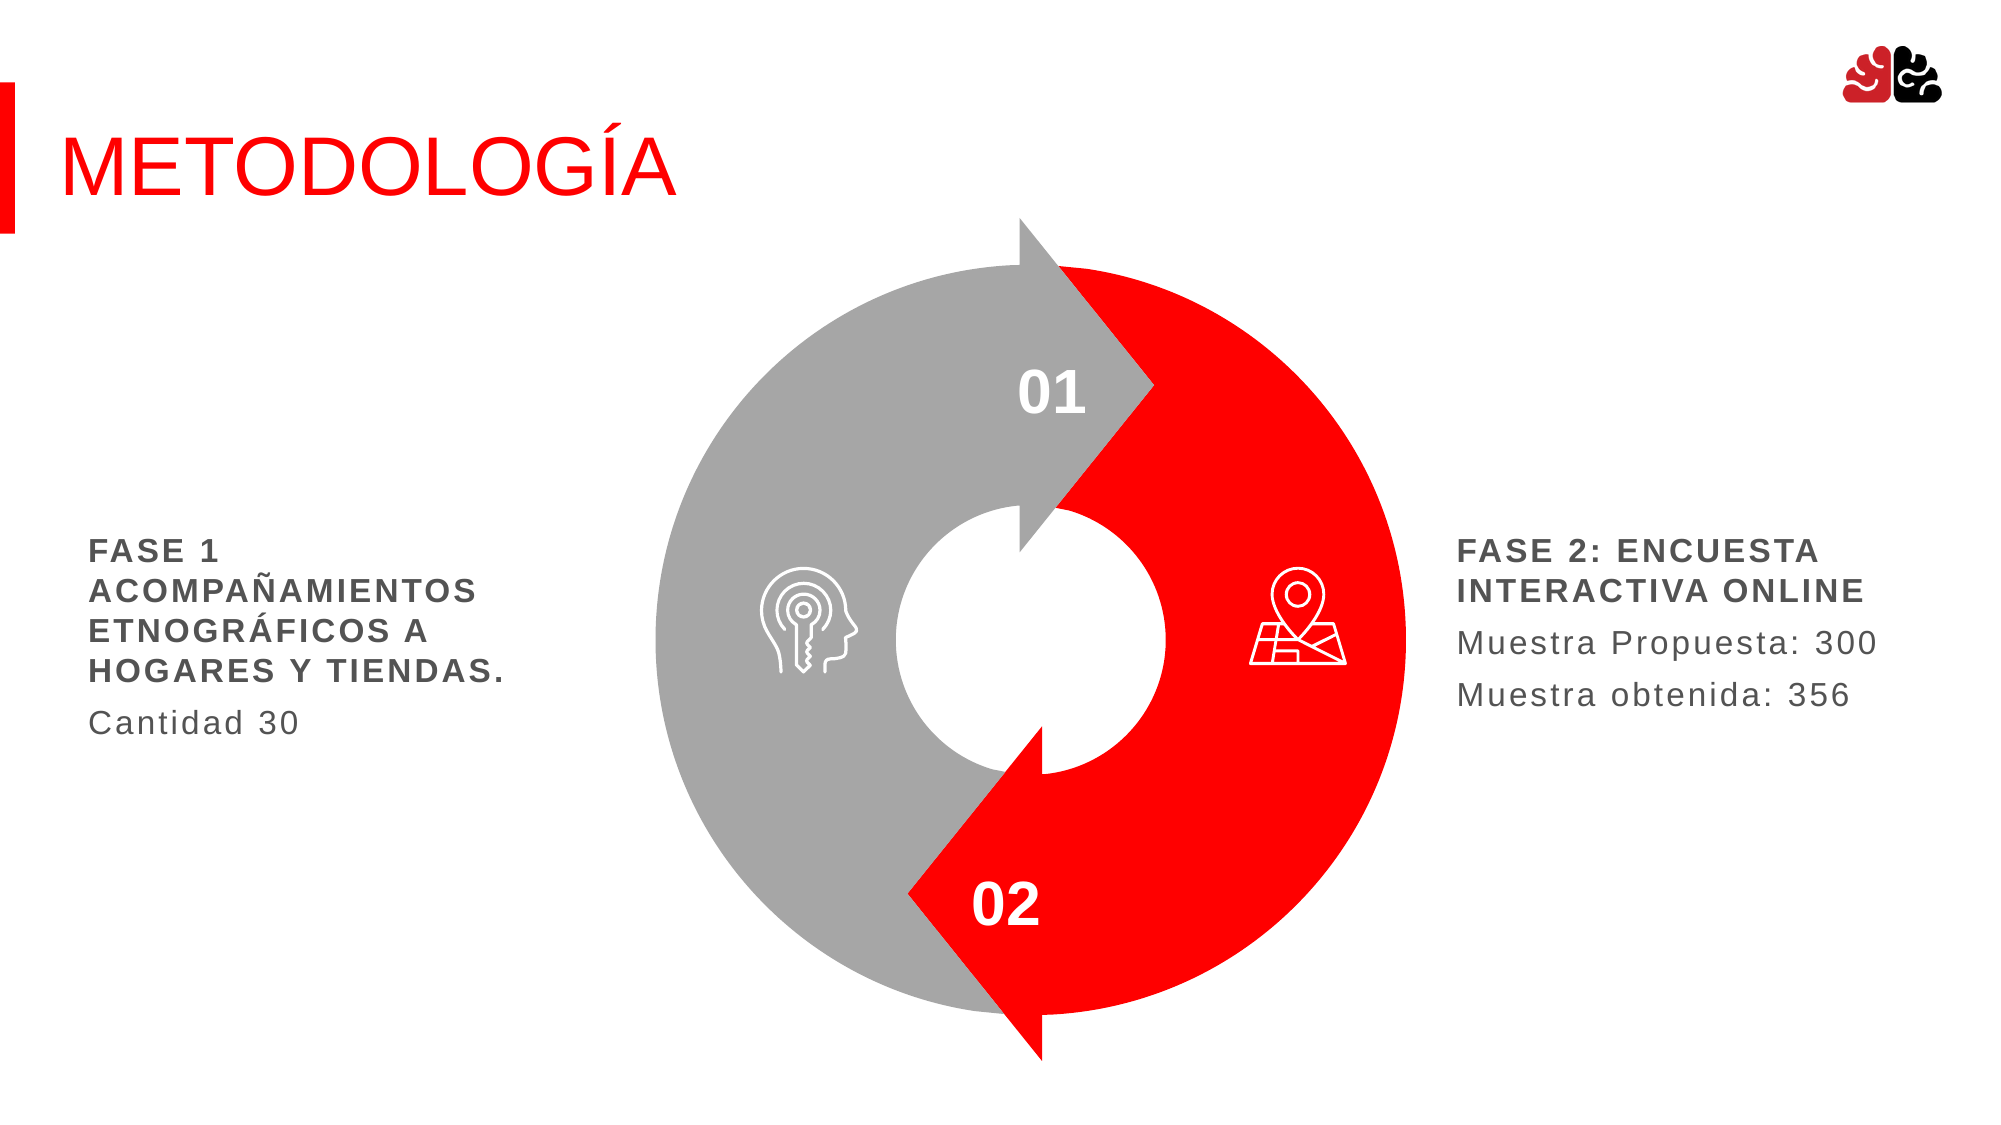

METODOLOGÍA

01
FASE 1 ACOMPAÑAMIENTOS ETNOGRÁFICOS A HOGARES Y TIENDAS.
Cantidad 30
FASE 2: ENCUESTA INTERACTIVA ONLINE
Muestra Propuesta: 300
Muestra obtenida: 356

02